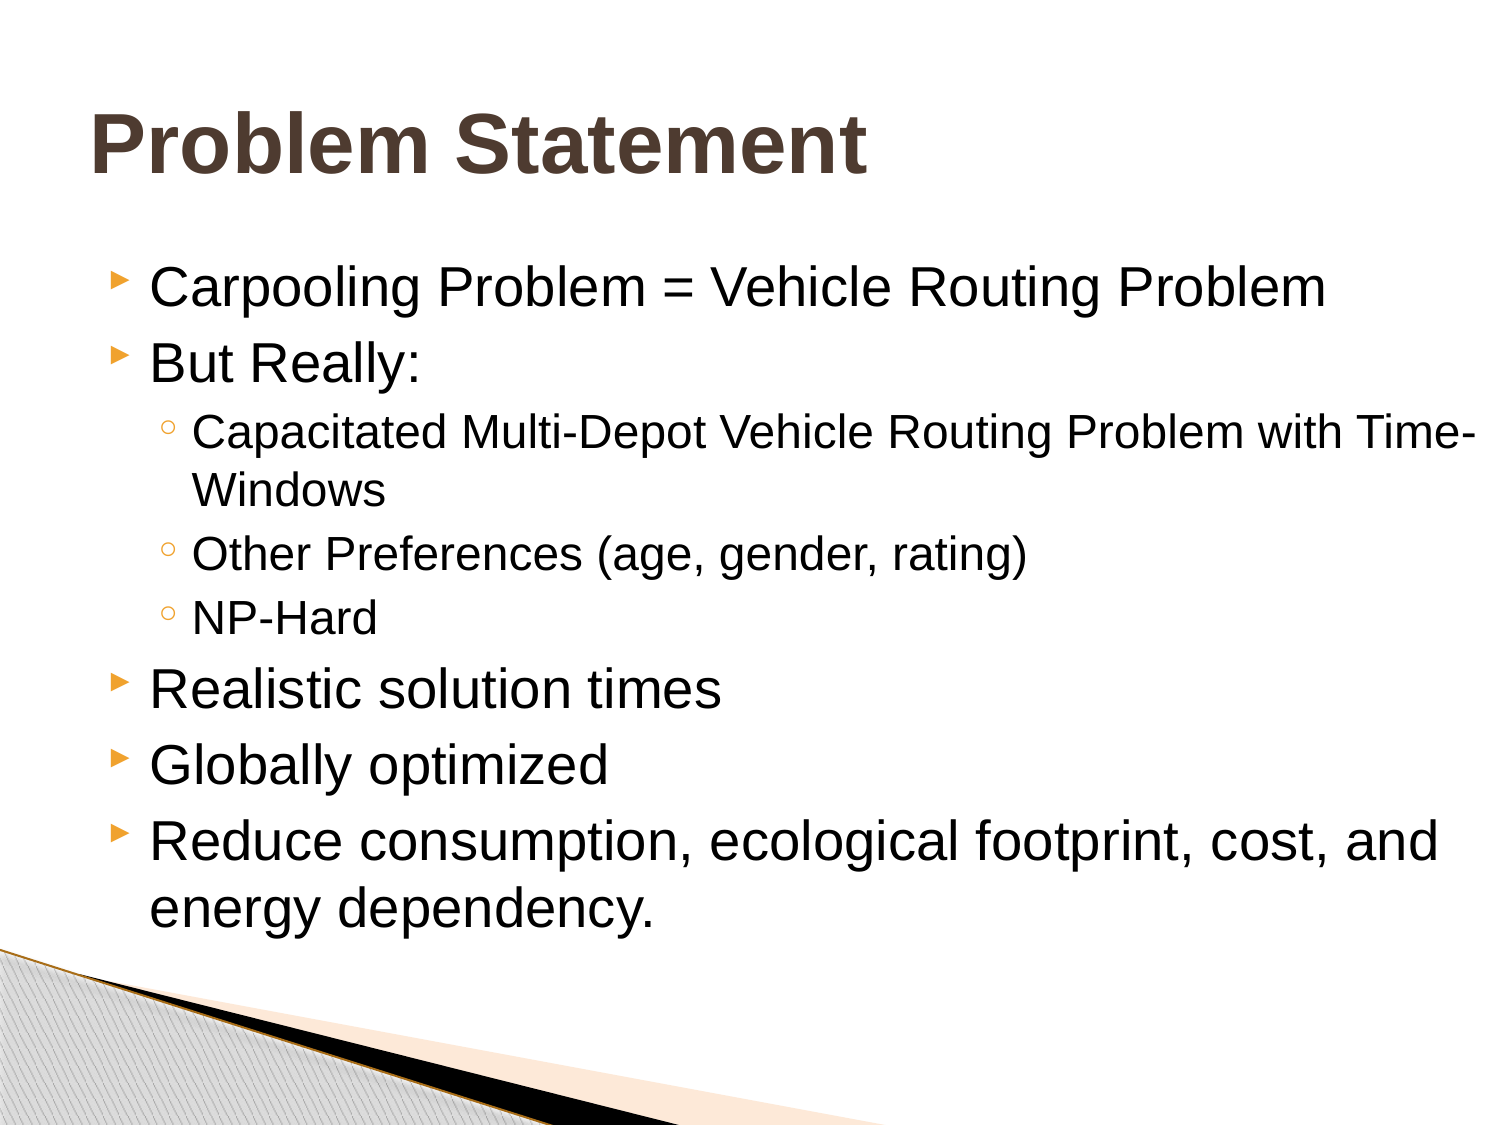

# Problem Statement
Carpooling Problem = Vehicle Routing Problem
But Really:
Capacitated Multi-Depot Vehicle Routing Problem with Time-Windows
Other Preferences (age, gender, rating)
NP-Hard
Realistic solution times
Globally optimized
Reduce consumption, ecological footprint, cost, and energy dependency.